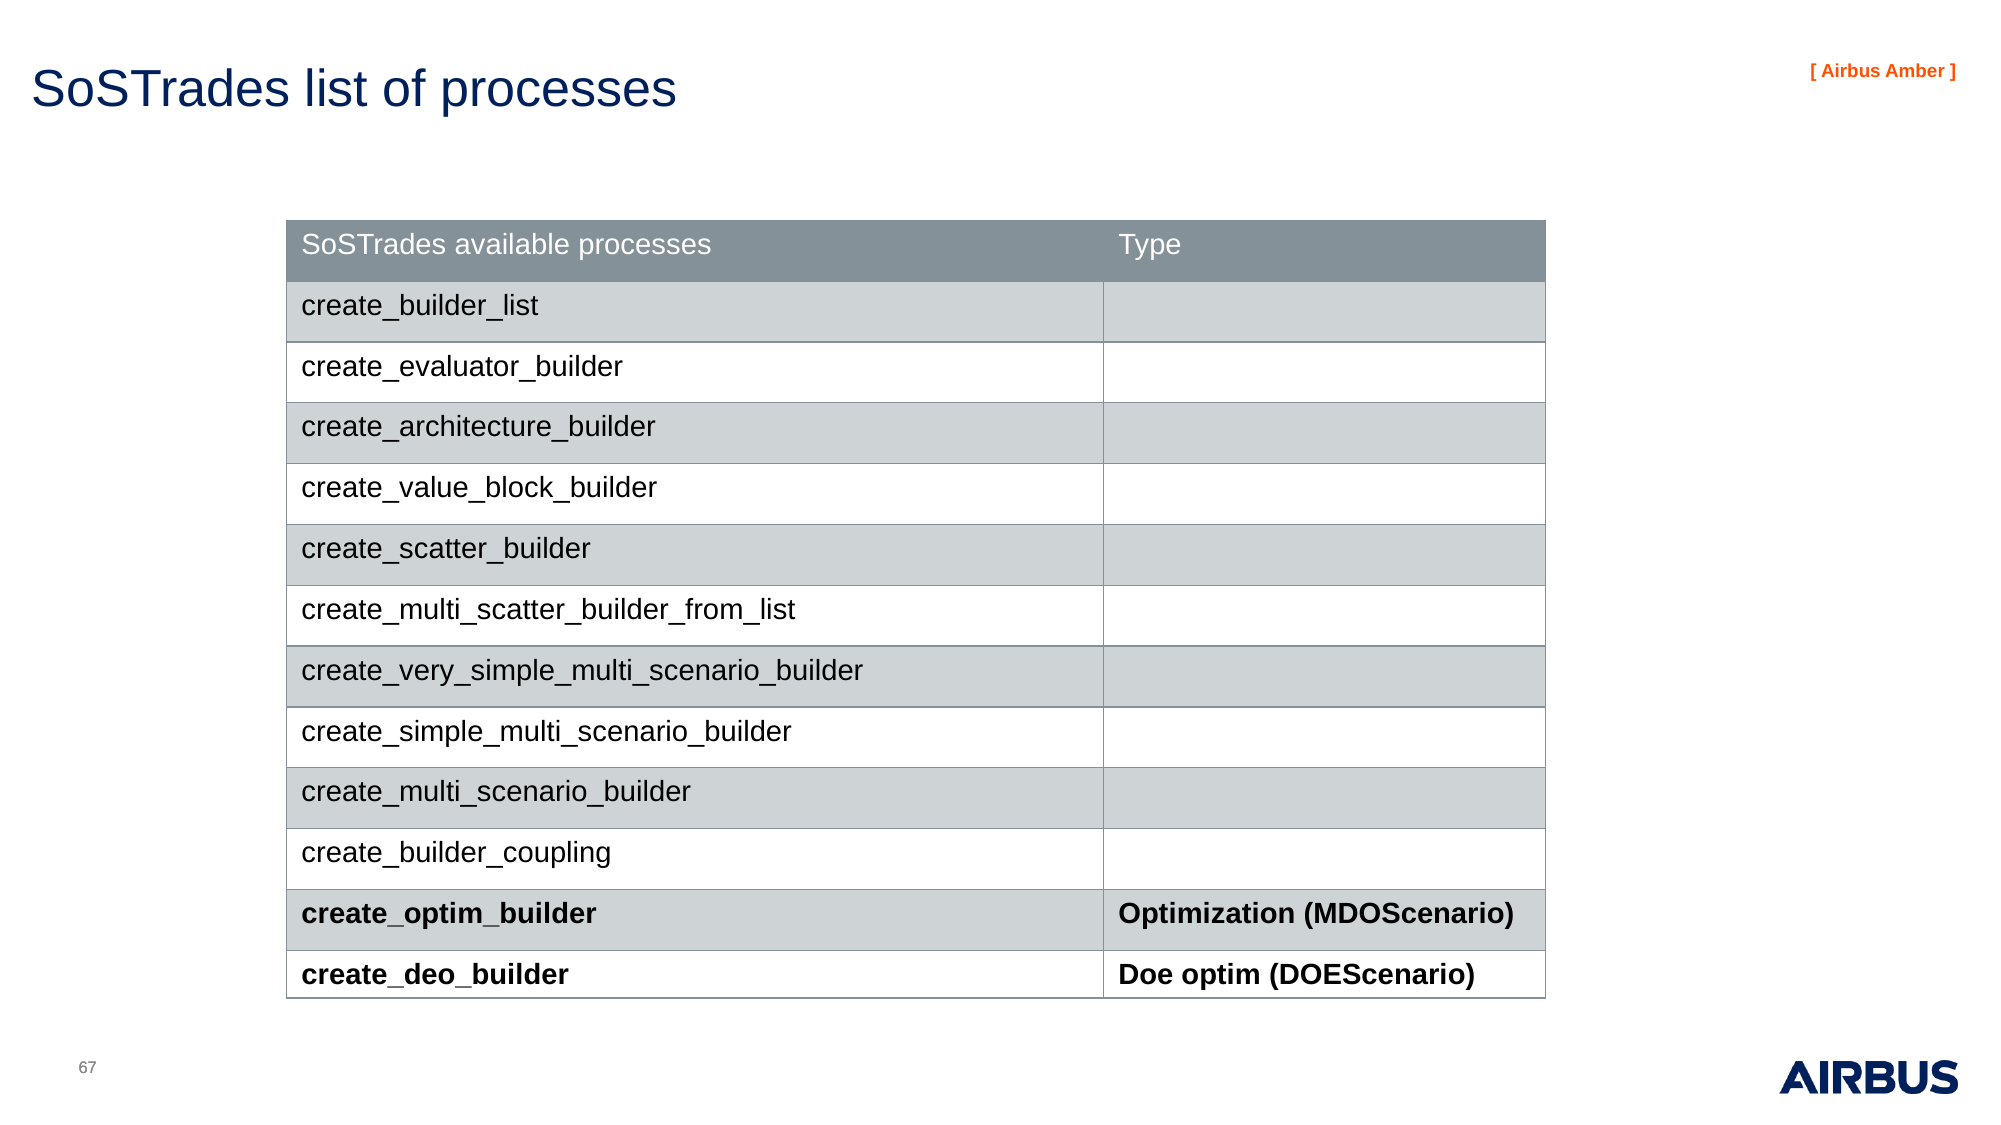

# SoSTrades list of processes
| SoSTrades available processes | Type |
| --- | --- |
| create\_builder\_list |  |
| create\_evaluator\_builder |  |
| create\_architecture\_builder |  |
| create\_value\_block\_builder |  |
| create\_scatter\_builder |  |
| create\_multi\_scatter\_builder\_from\_list |  |
| create\_very\_simple\_multi\_scenario\_builder |  |
| create\_simple\_multi\_scenario\_builder |  |
| create\_multi\_scenario\_builder |  |
| create\_builder\_coupling |  |
| create\_optim\_builder | Optimization (MDOScenario) |
| create\_deo\_builder | Doe optim (DOEScenario) |
67